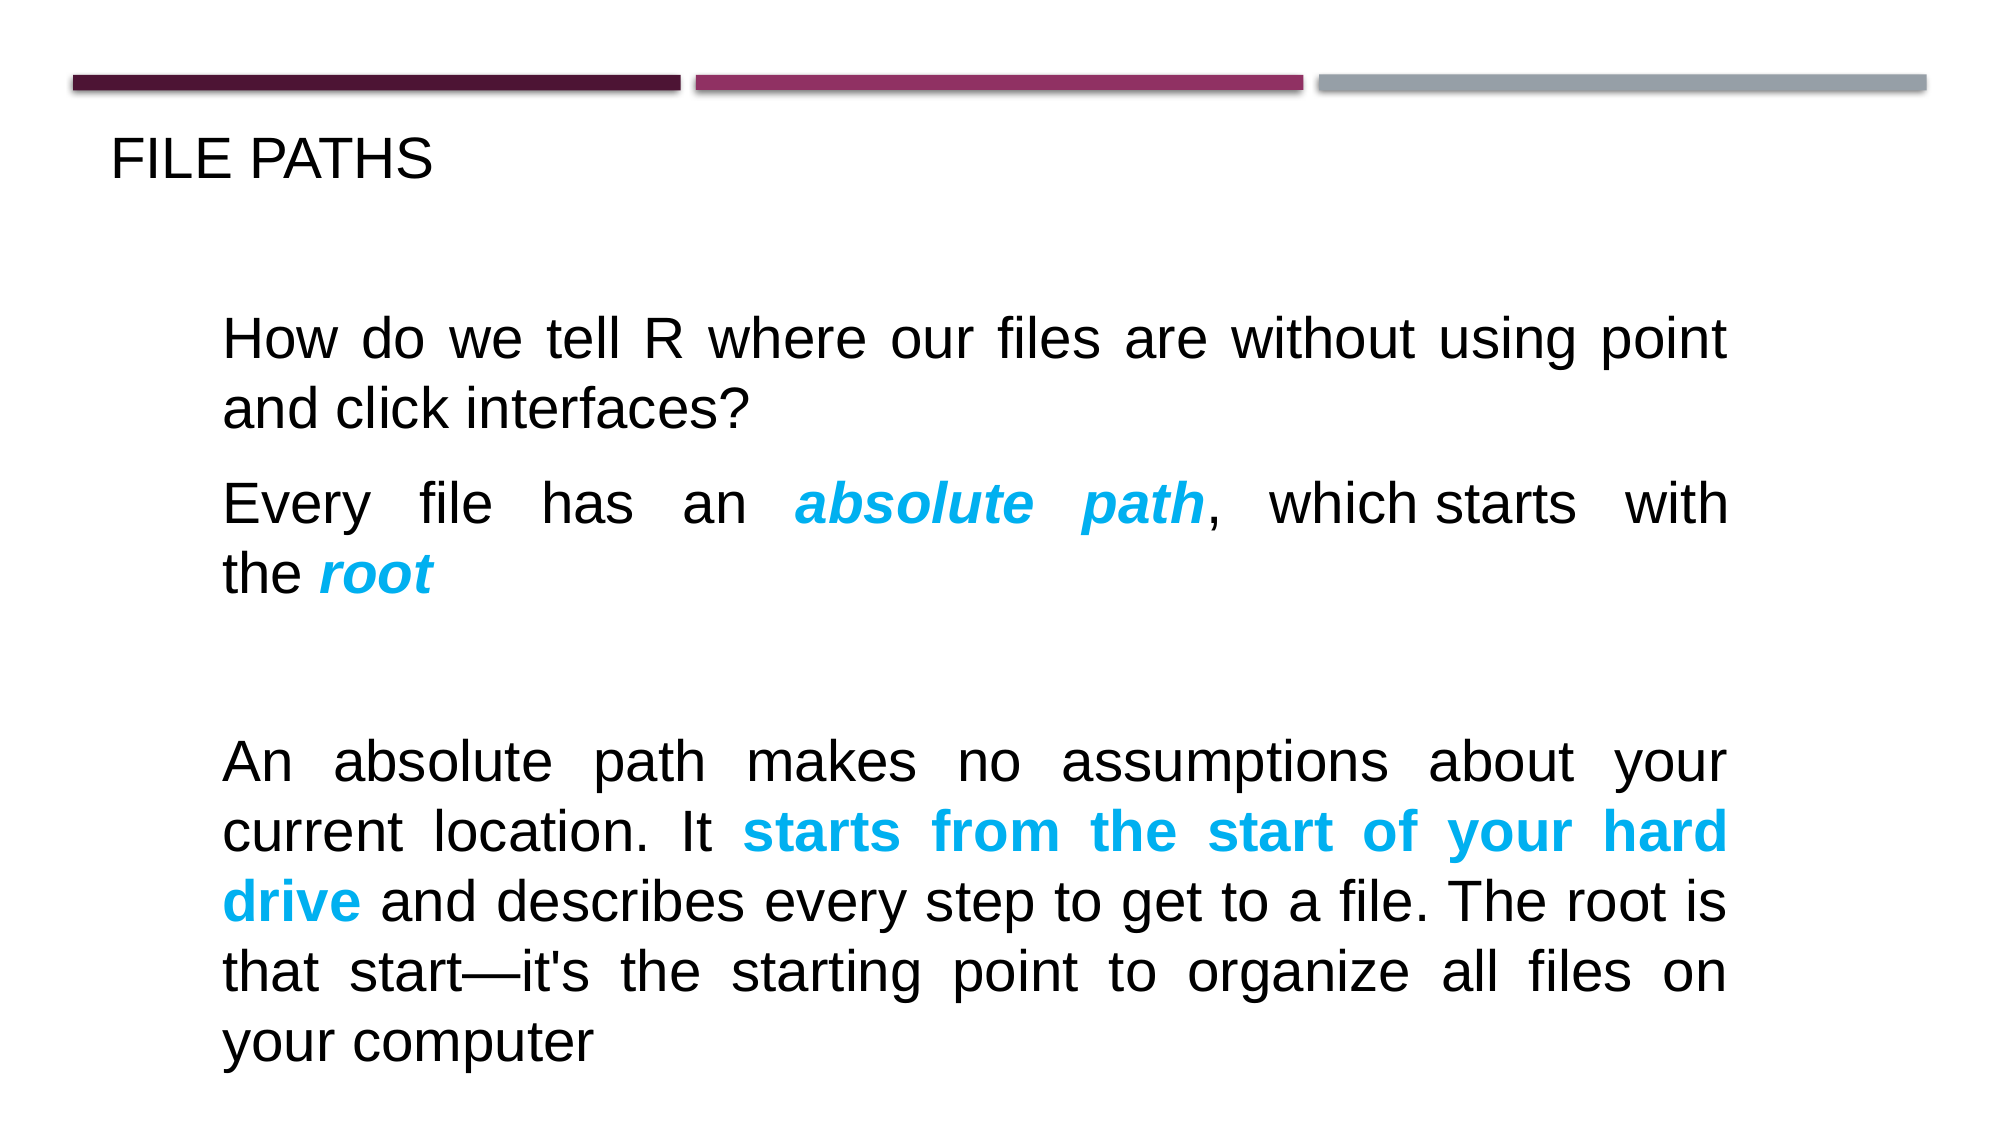

File paths
How do we tell R where our files are without using point and click interfaces?
Every file has an absolute path, which starts with the root

An absolute path makes no assumptions about your current location. It starts from the start of your hard drive and describes every step to get to a file. The root is that start—it's the starting point to organize all files on your computer